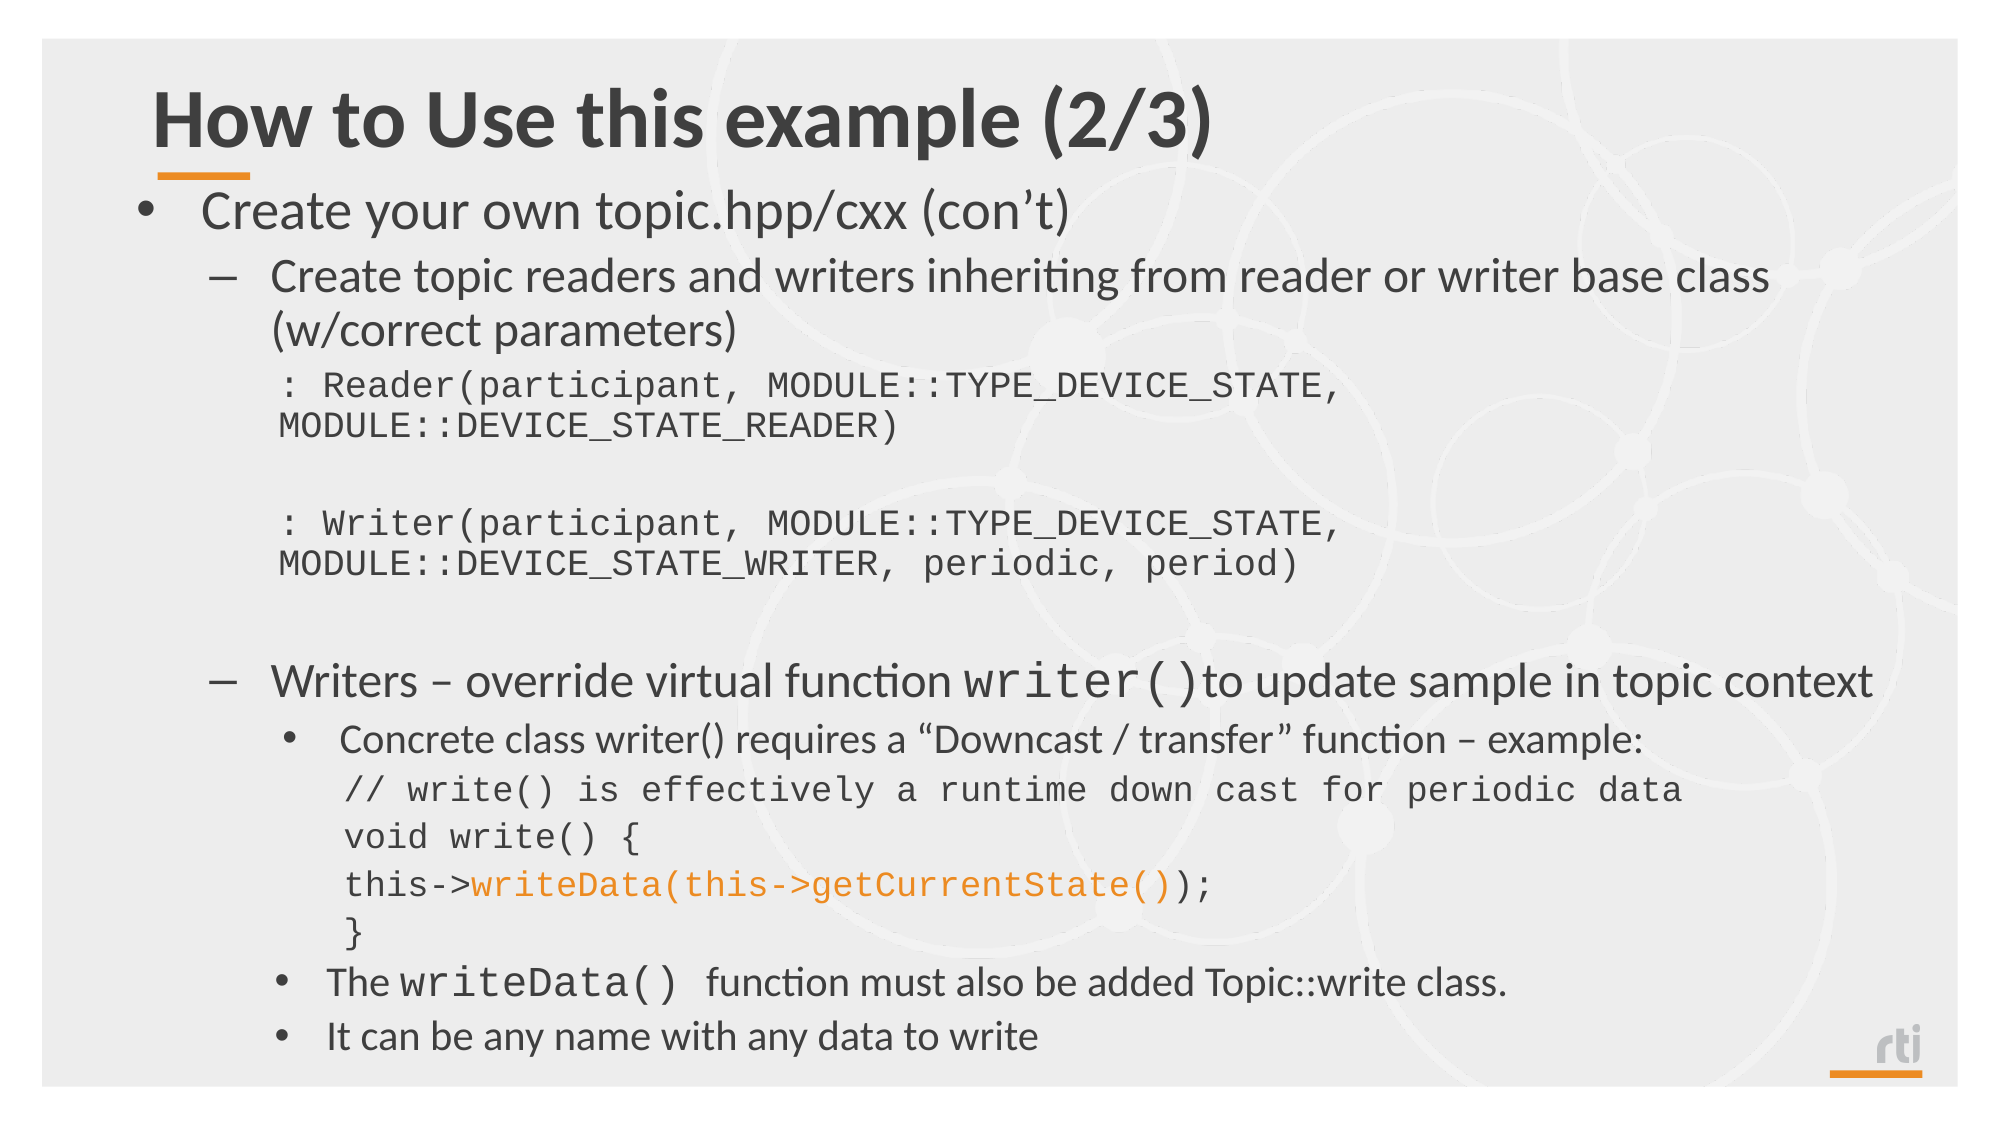

# How to Use this example (2/3)
Create your own topic.hpp/cxx (con’t)
Create topic readers and writers inheriting from reader or writer base class (w/correct parameters)
: Reader(participant, MODULE::TYPE_DEVICE_STATE, MODULE::DEVICE_STATE_READER)

: Writer(participant, MODULE::TYPE_DEVICE_STATE, MODULE::DEVICE_STATE_WRITER, periodic, period)

Writers – override virtual function writer()to update sample in topic context
Concrete class writer() requires a “Downcast / transfer” function – example:
// write() is effectively a runtime down cast for periodic data
void write() {
this->writeData(this->getCurrentState());
}
The writeData() function must also be added Topic::write class.
It can be any name with any data to write